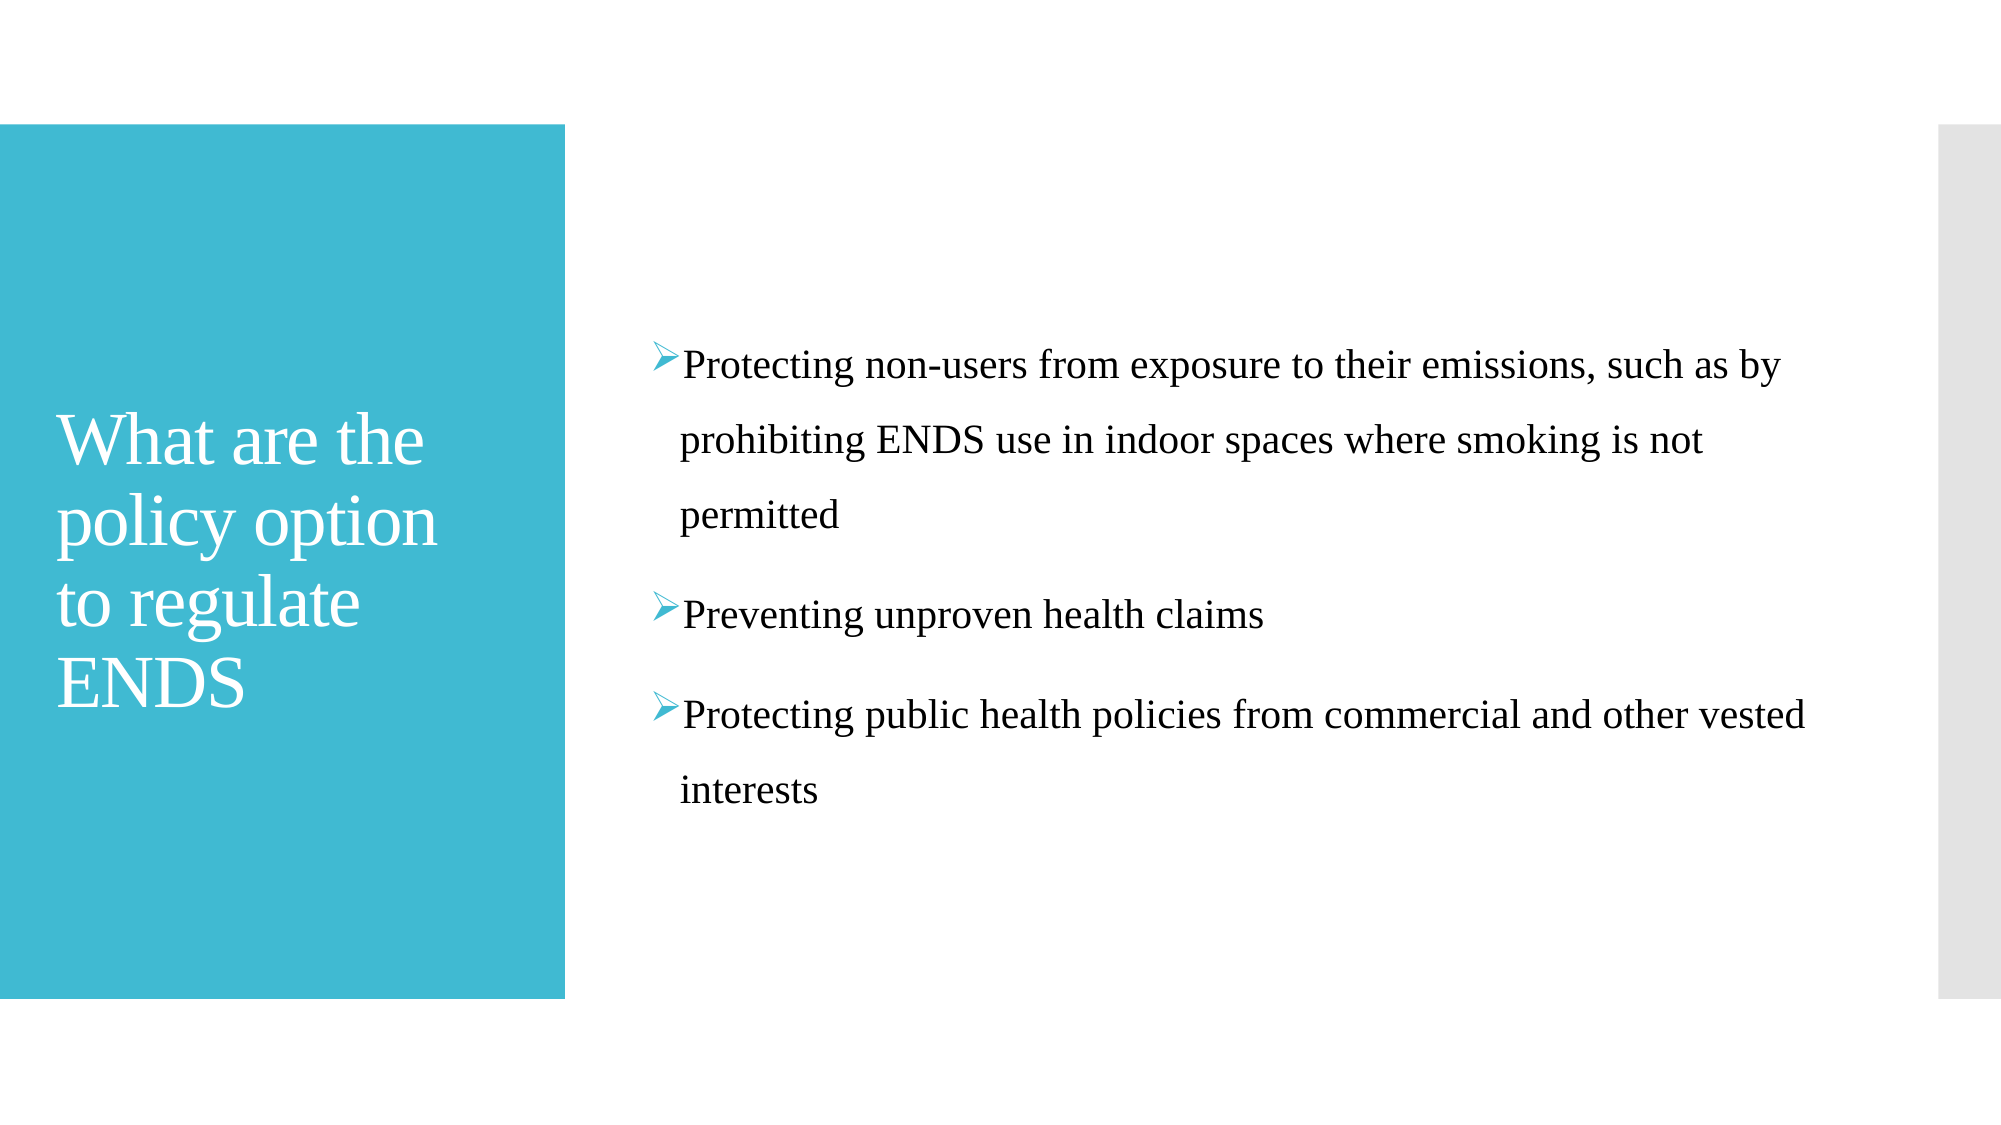

Protecting non-users from exposure to their emissions, such as by prohibiting ENDS use in indoor spaces where smoking is not permitted
Preventing unproven health claims
Protecting public health policies from commercial and other vested interests
# What are the policy option to regulate ENDS